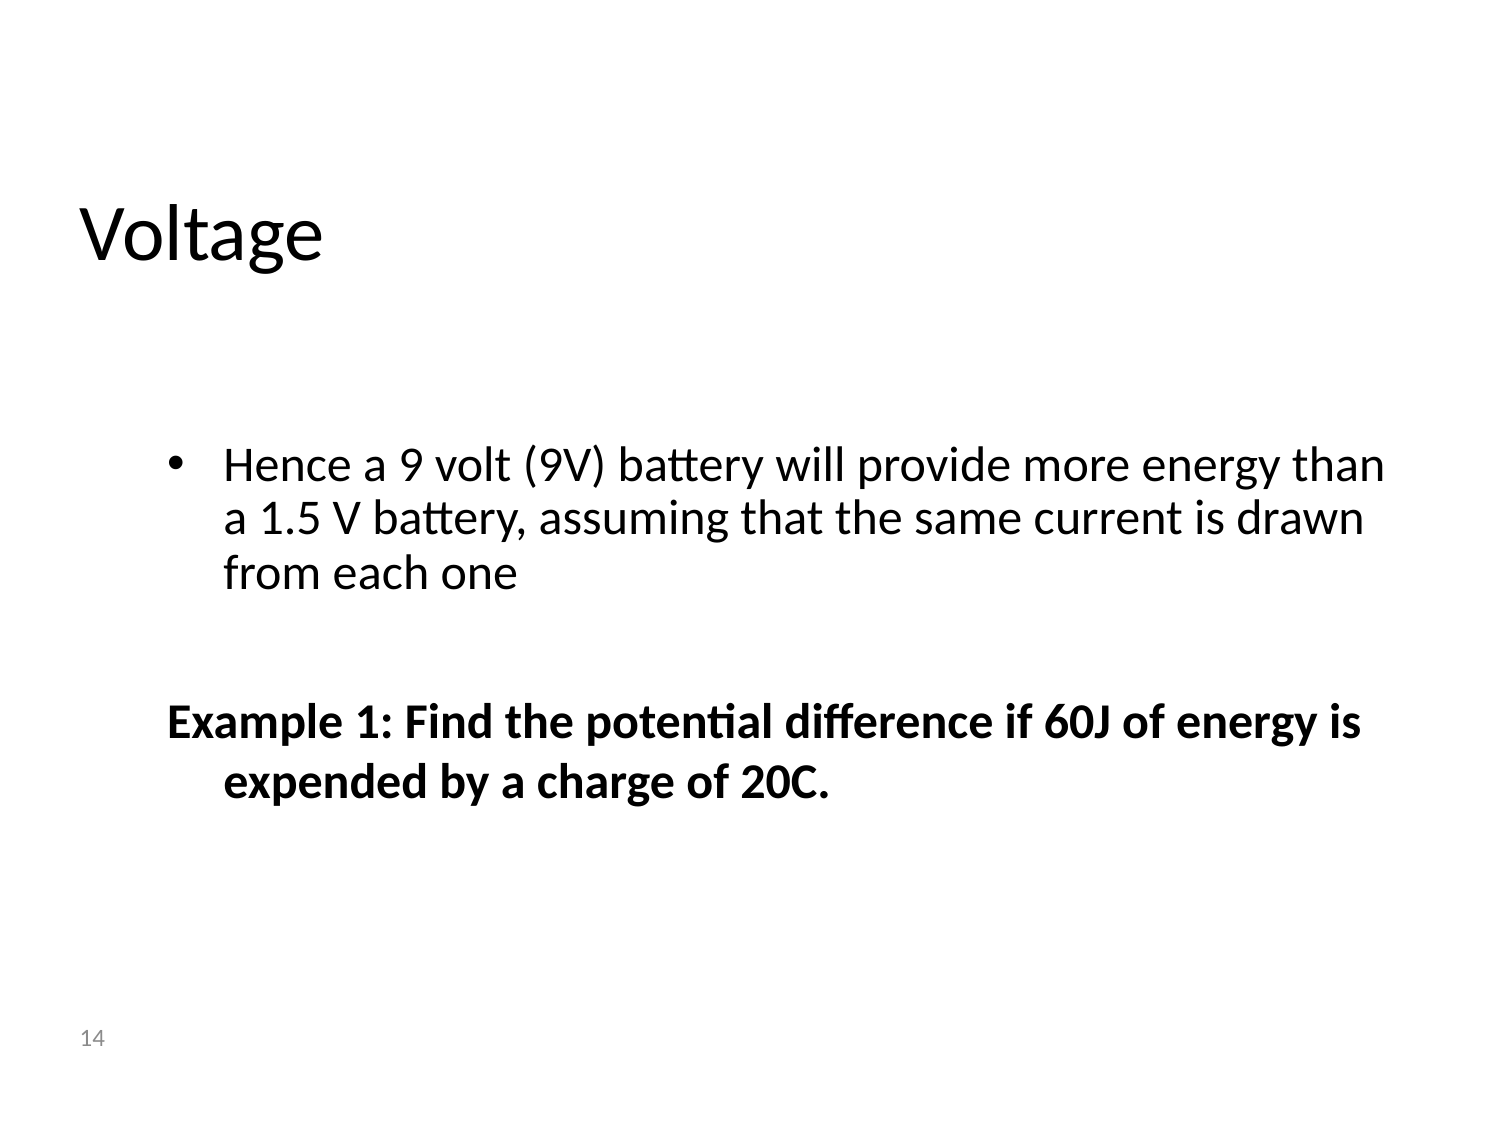

# Voltage
Hence a 9 volt (9V) battery will provide more energy than a 1.5 V battery, assuming that the same current is drawn from each one

Example 1: Find the potential difference if 60J of energy is expended by a charge of 20C.

14